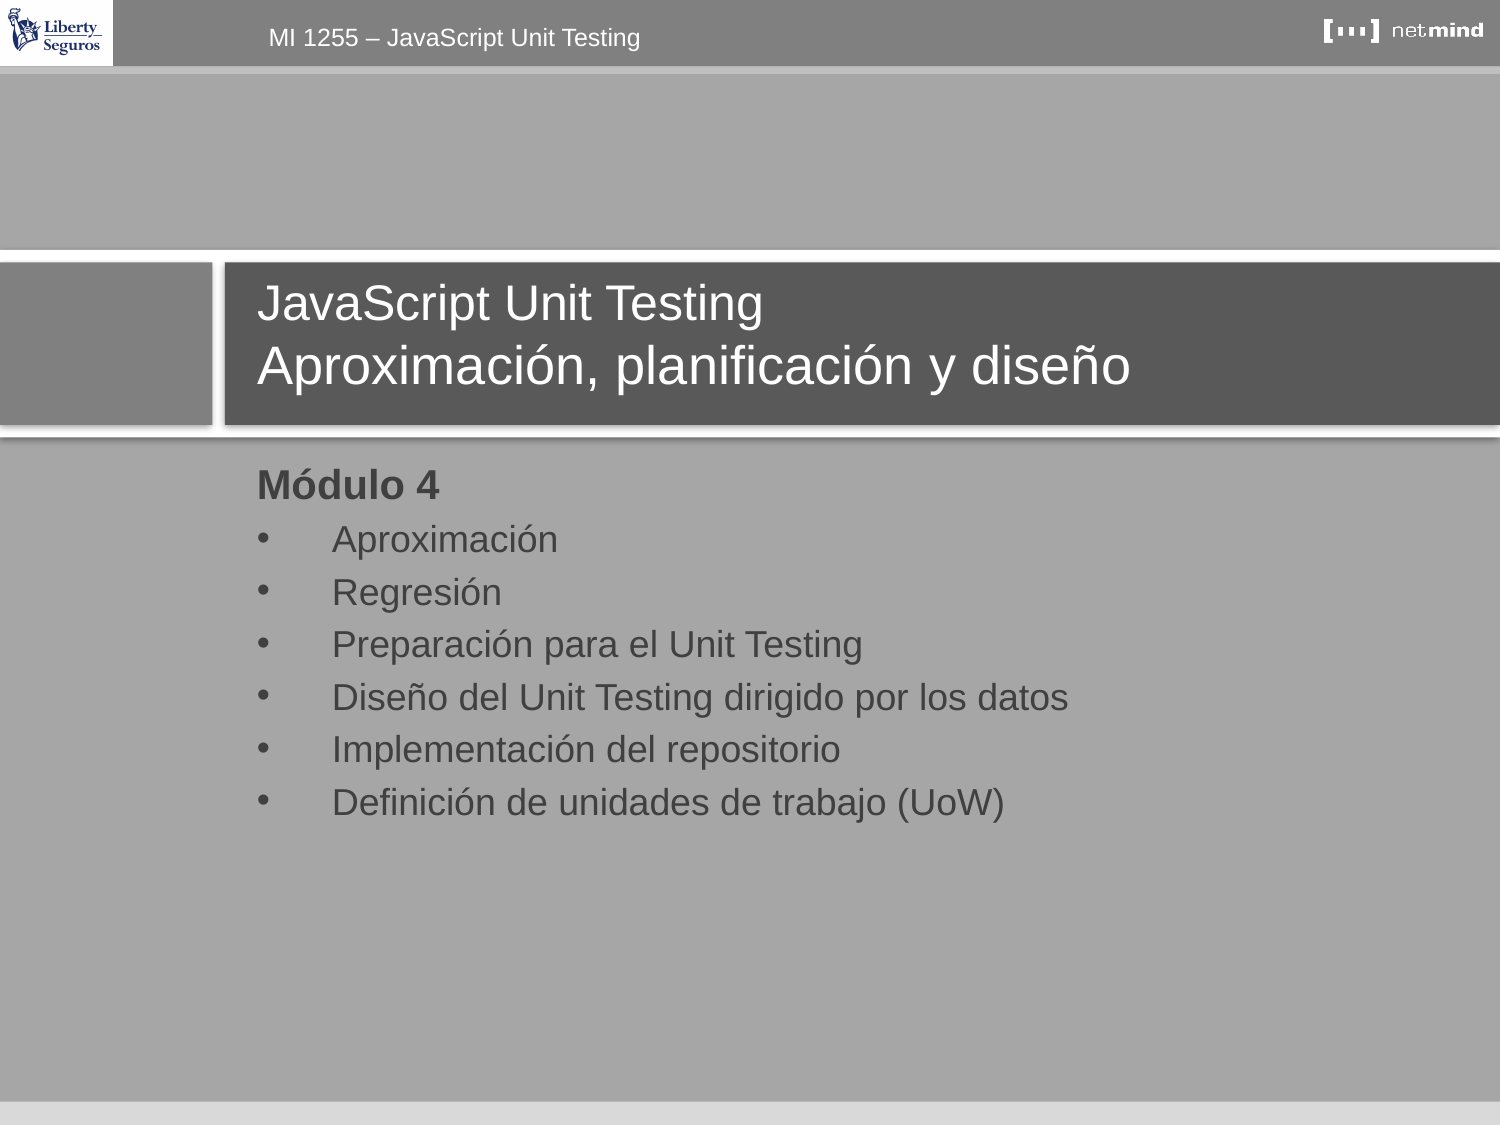

# JavaScript Unit Testing Aproximación, planificación y diseño
Módulo 4
Aproximación
Regresión
Preparación para el Unit Testing
Diseño del Unit Testing dirigido por los datos
Implementación del repositorio
Definición de unidades de trabajo (UoW)